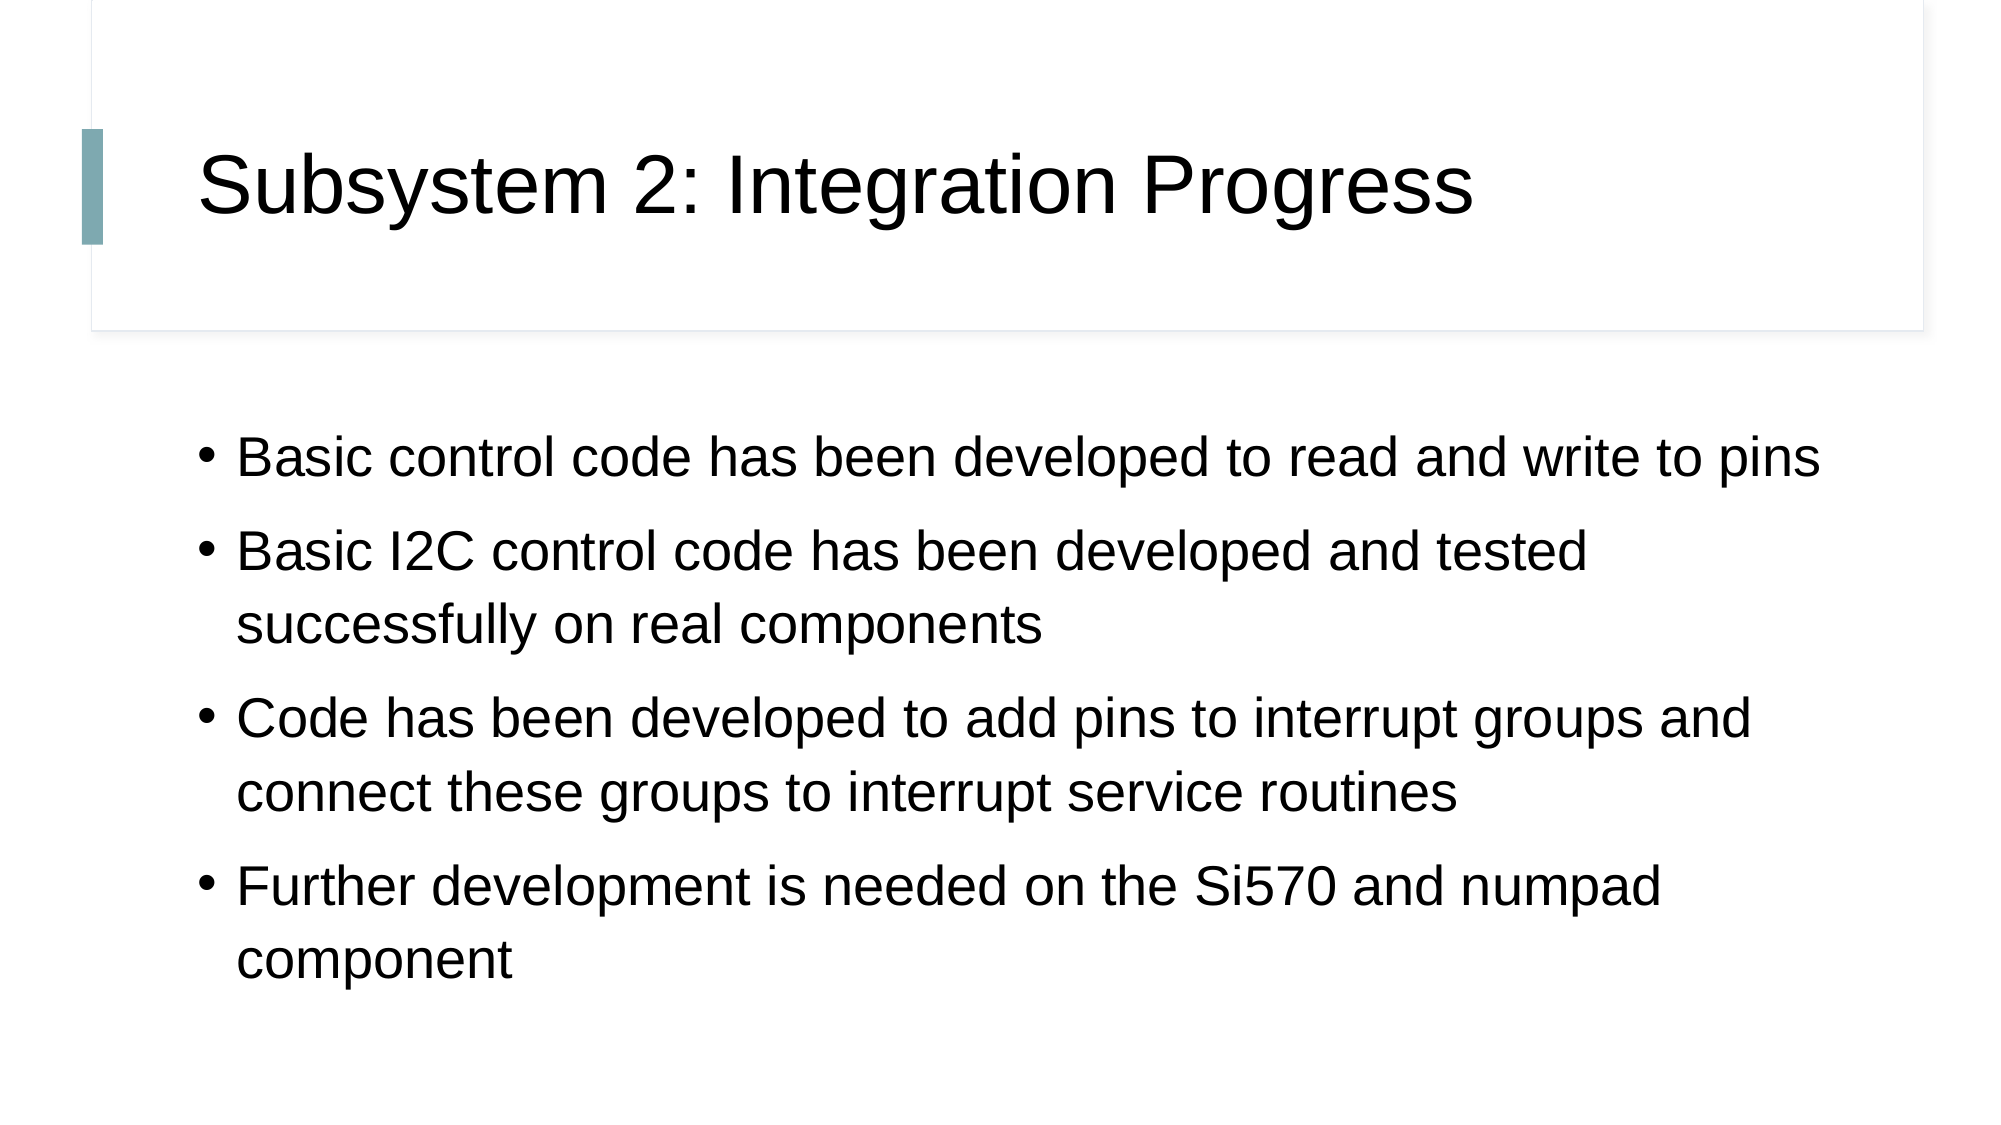

# Subsystem 2: Integration Progress
Basic control code has been developed to read and write to pins
Basic I2C control code has been developed and tested successfully on real components
Code has been developed to add pins to interrupt groups and connect these groups to interrupt service routines
Further development is needed on the Si570 and numpad component